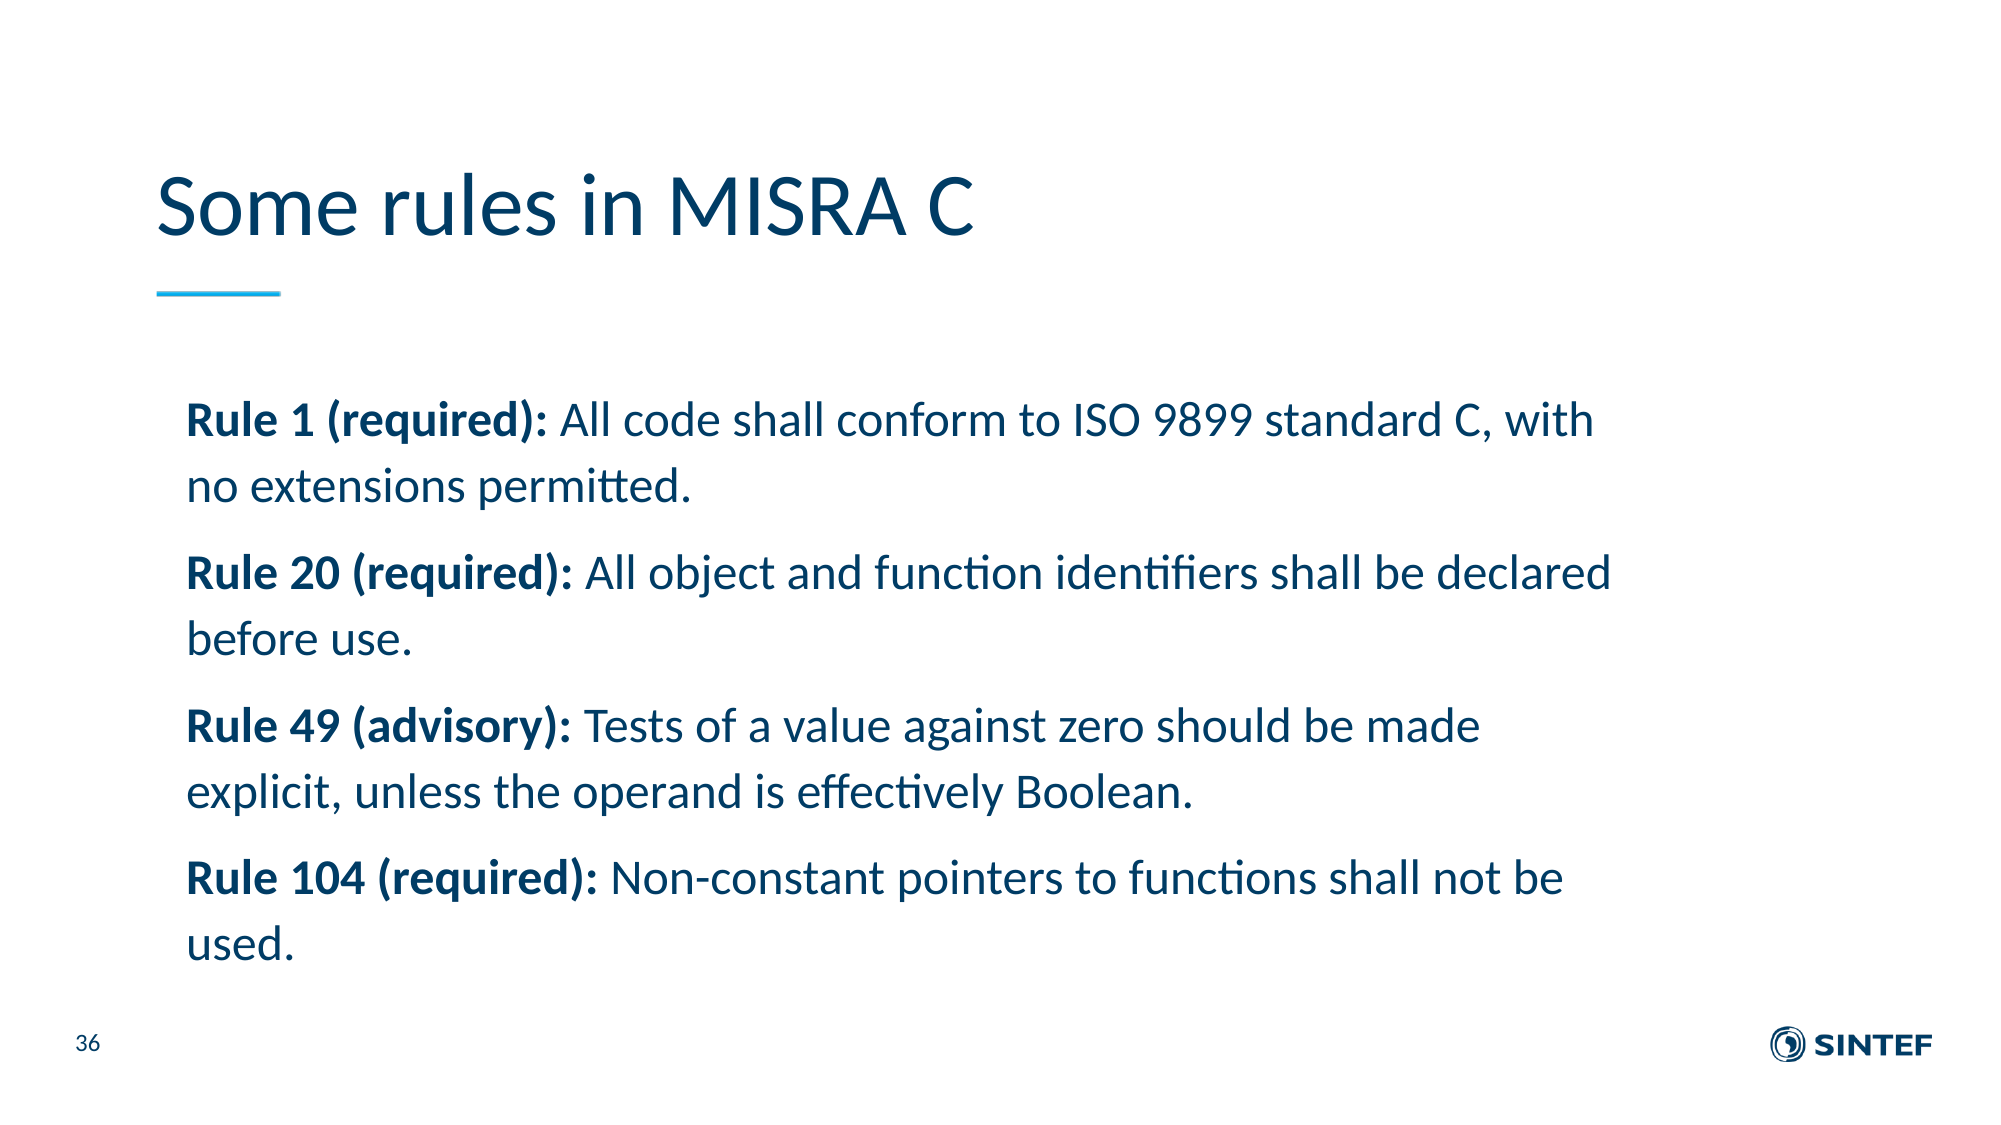

# Some rules in MISRA C
Rule 1 (required): All code shall conform to ISO 9899 standard C, with no extensions permitted.
Rule 20 (required): All object and function identifiers shall be declared before use.
Rule 49 (advisory): Tests of a value against zero should be made explicit, unless the operand is effectively Boolean.
Rule 104 (required): Non-constant pointers to functions shall not be used.
36